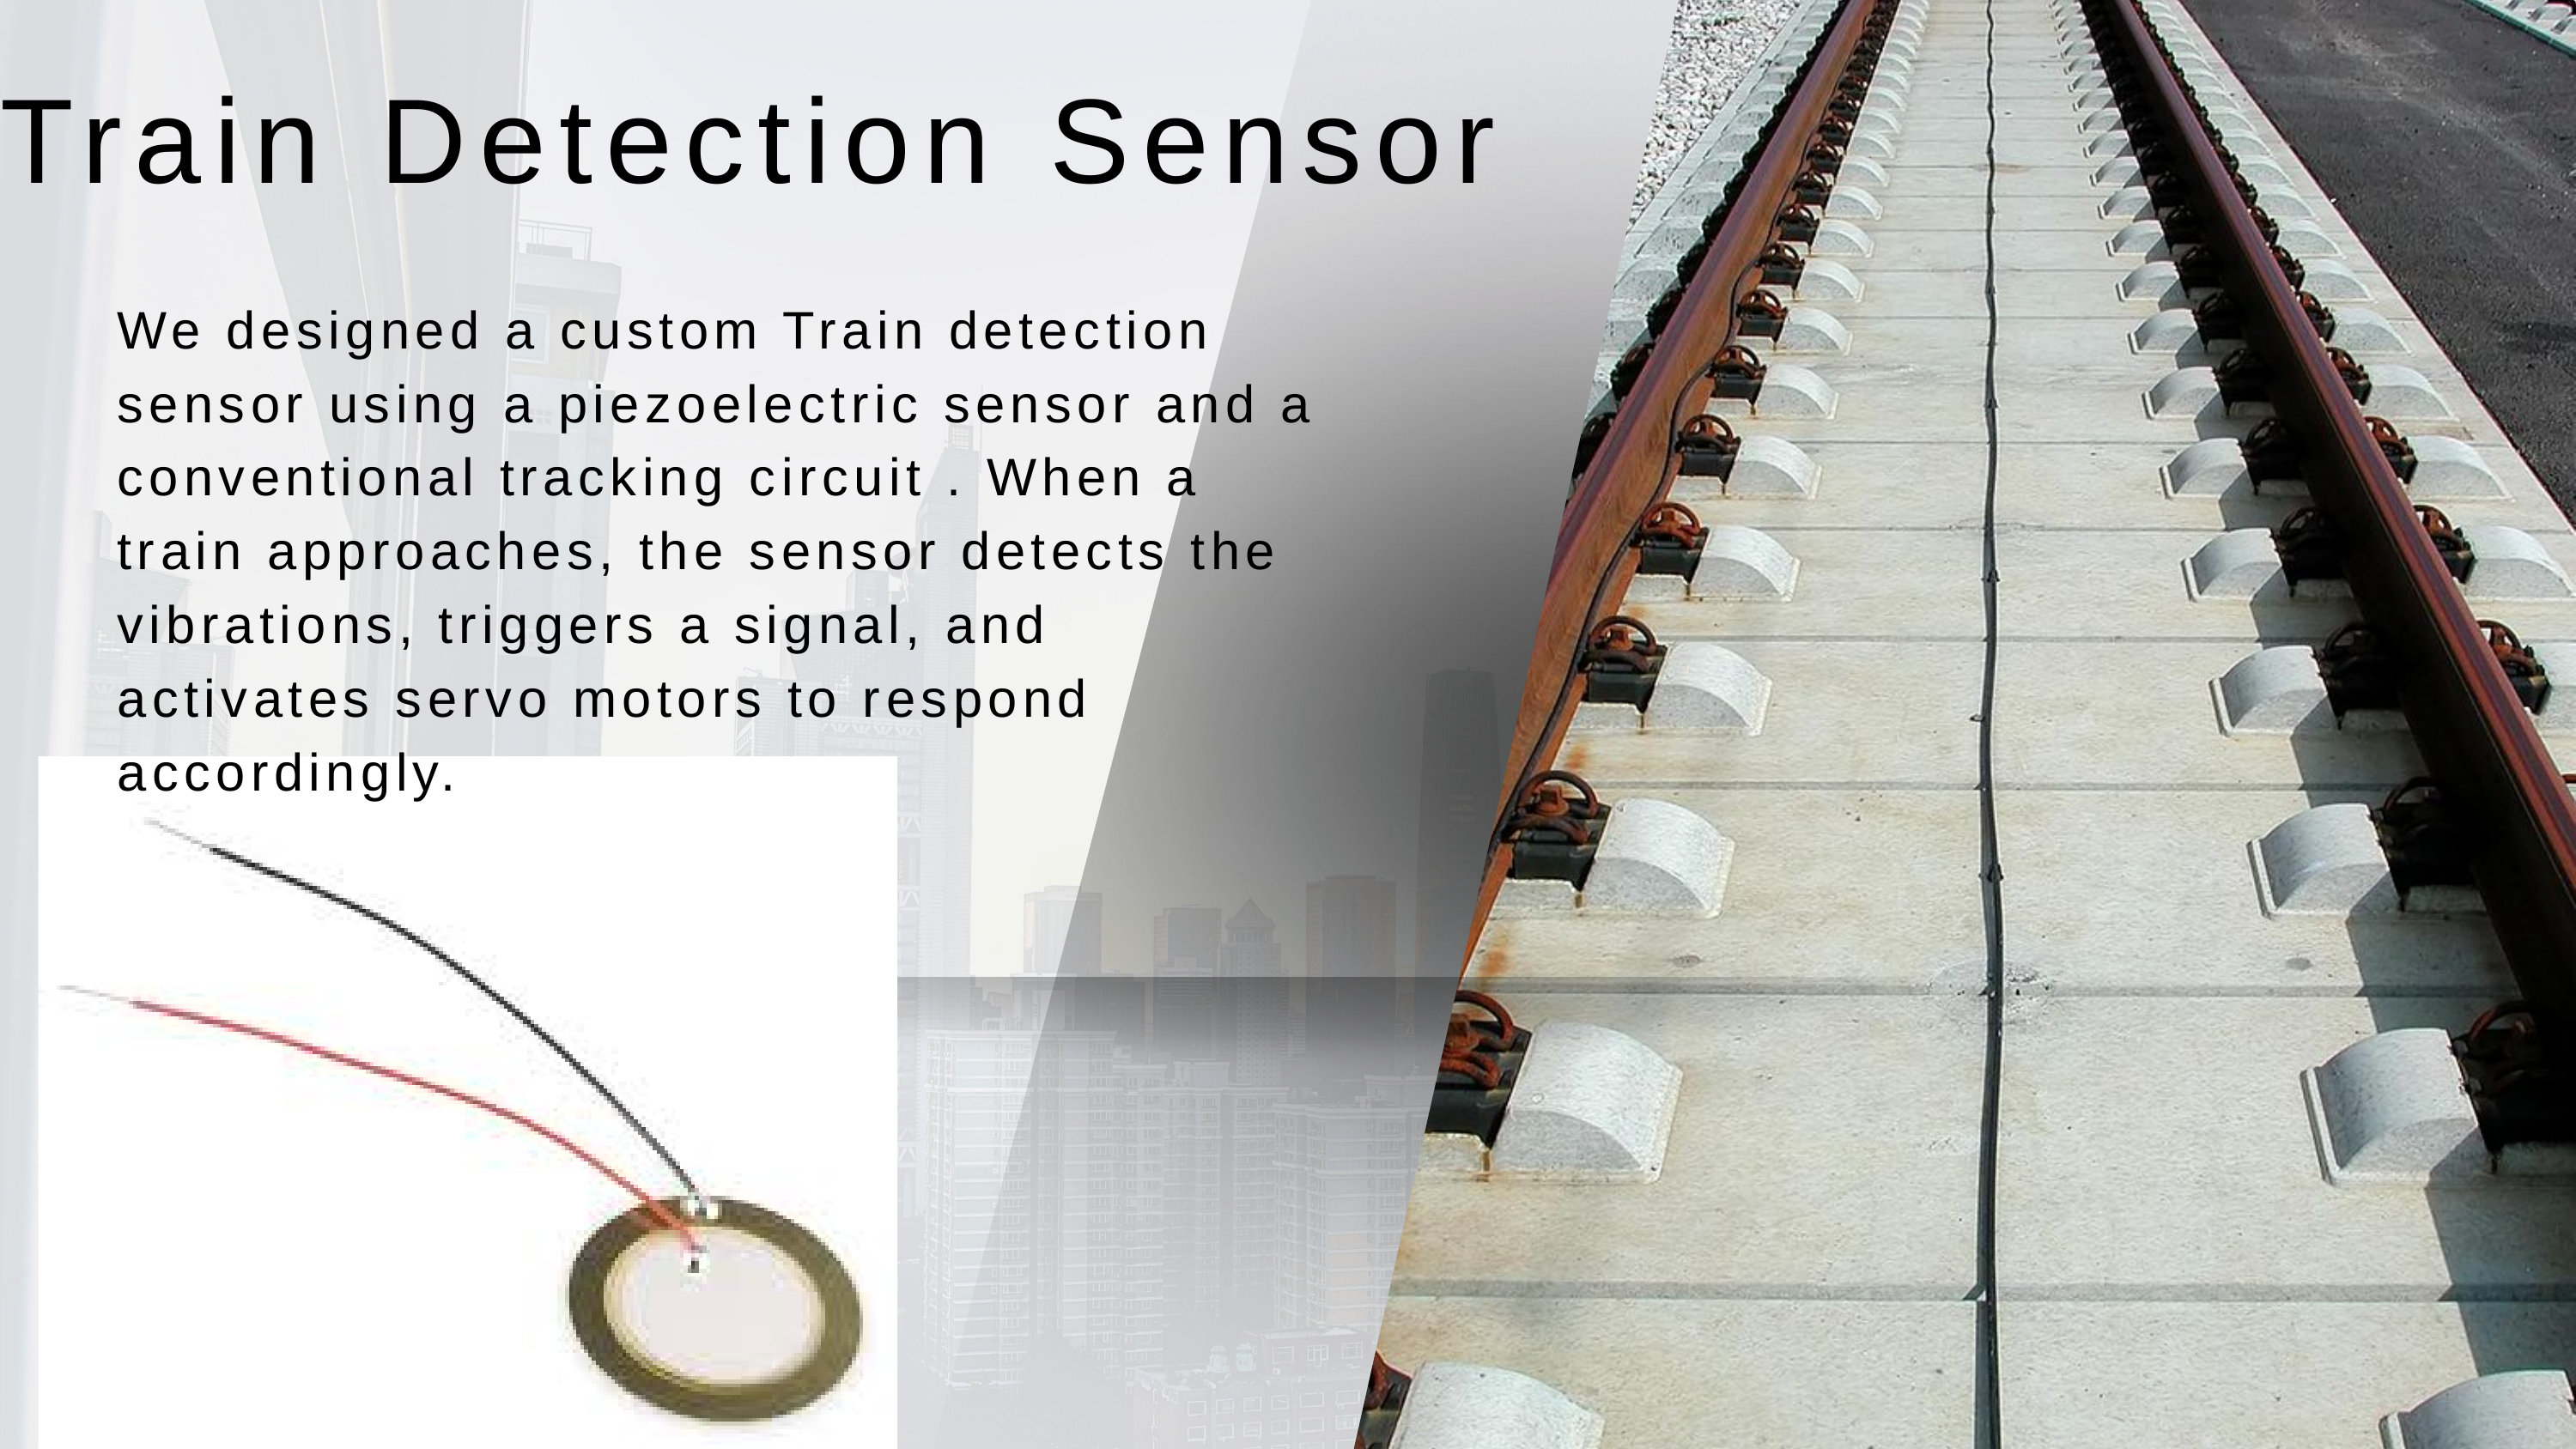

Train Detection Sensor

We designed a custom Train detection sensor using a piezoelectric sensor and a conventional tracking circuit . When a train approaches, the sensor detects the vibrations, triggers a signal, and activates servo motors to respond accordingly.